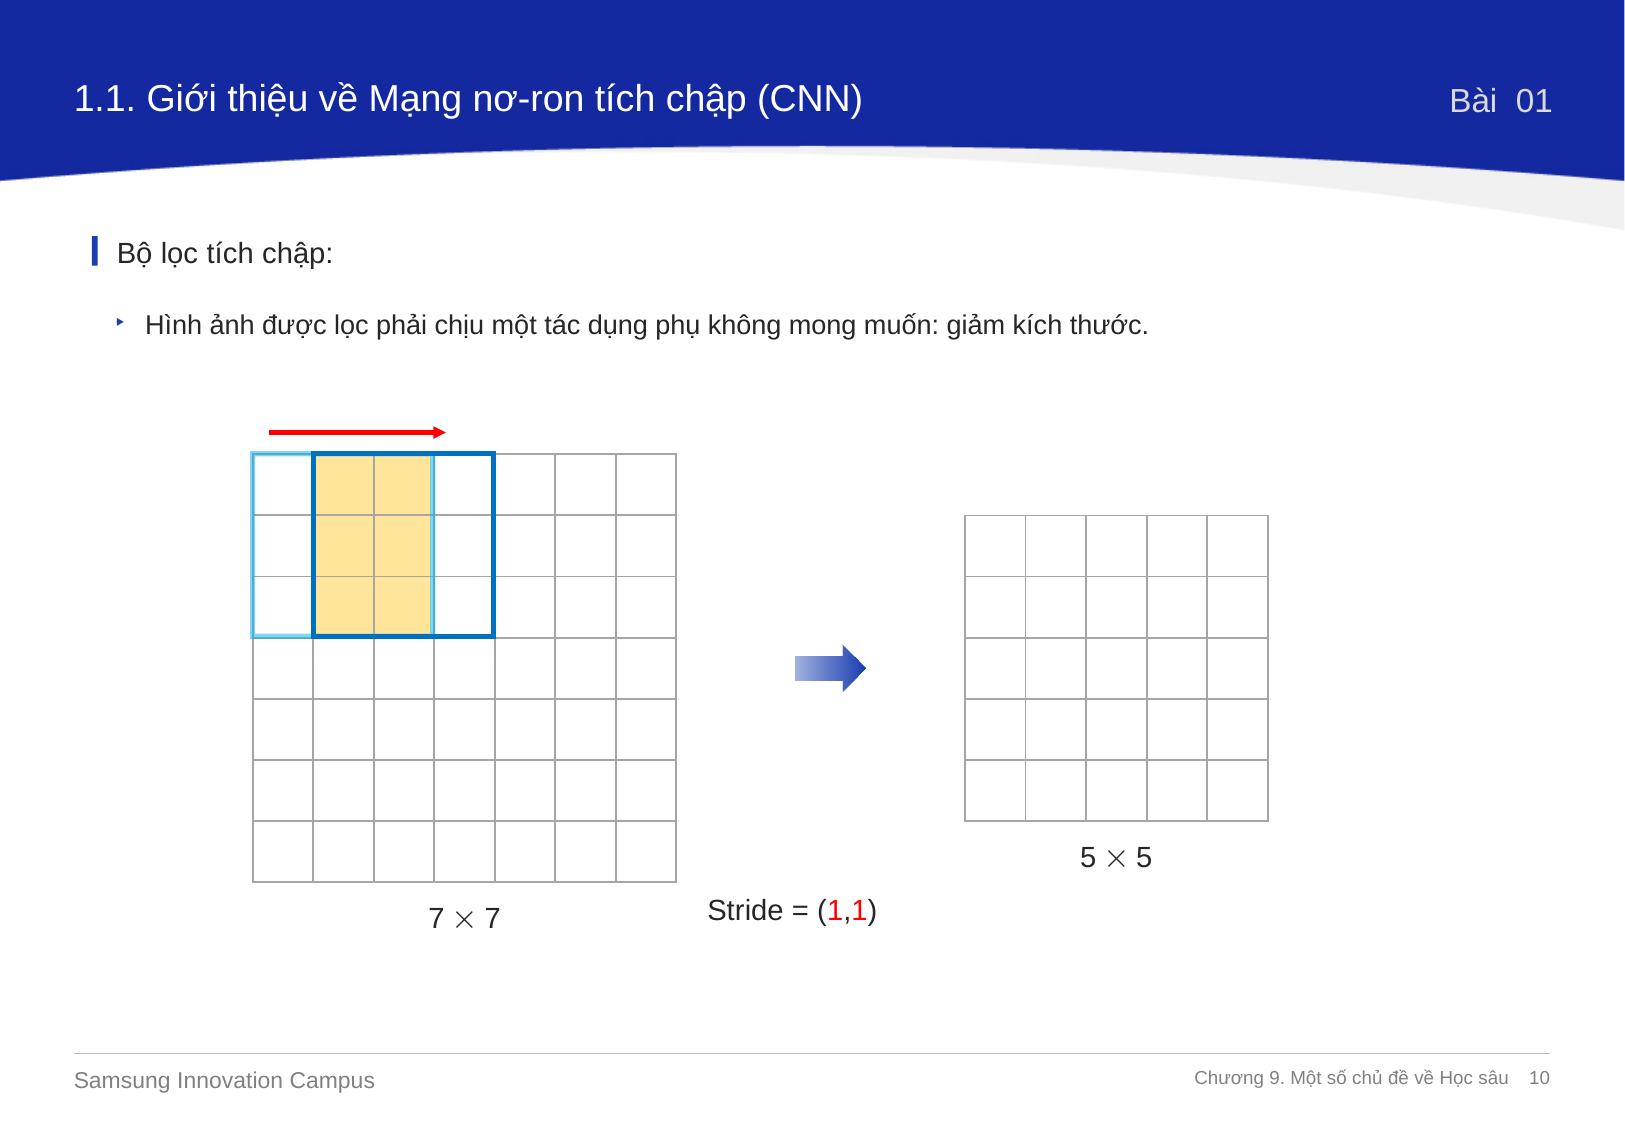

1.1. Giới thiệu về Mạng nơ-ron tích chập (CNN)
Bài  01
Bộ lọc tích chập:

Hình ảnh được lọc phải chịu một tác dụng phụ không mong muốn: giảm kích thước.

|  |  |  |  |  |  |  |
| --- | --- | --- | --- | --- | --- | --- |
|  |  |  |  |  |  |  |
|  |  |  |  |  |  |  |
|  |  |  |  |  |  |  |
|  |  |  |  |  |  |  |
|  |  |  |  |  |  |  |
|  |  |  |  |  |  |  |
|  |  |  |  |  |
| --- | --- | --- | --- | --- |
|  |  |  |  |  |
|  |  |  |  |  |
|  |  |  |  |  |
|  |  |  |  |  |

5 × 5
Stride = (1,1)
7 × 7